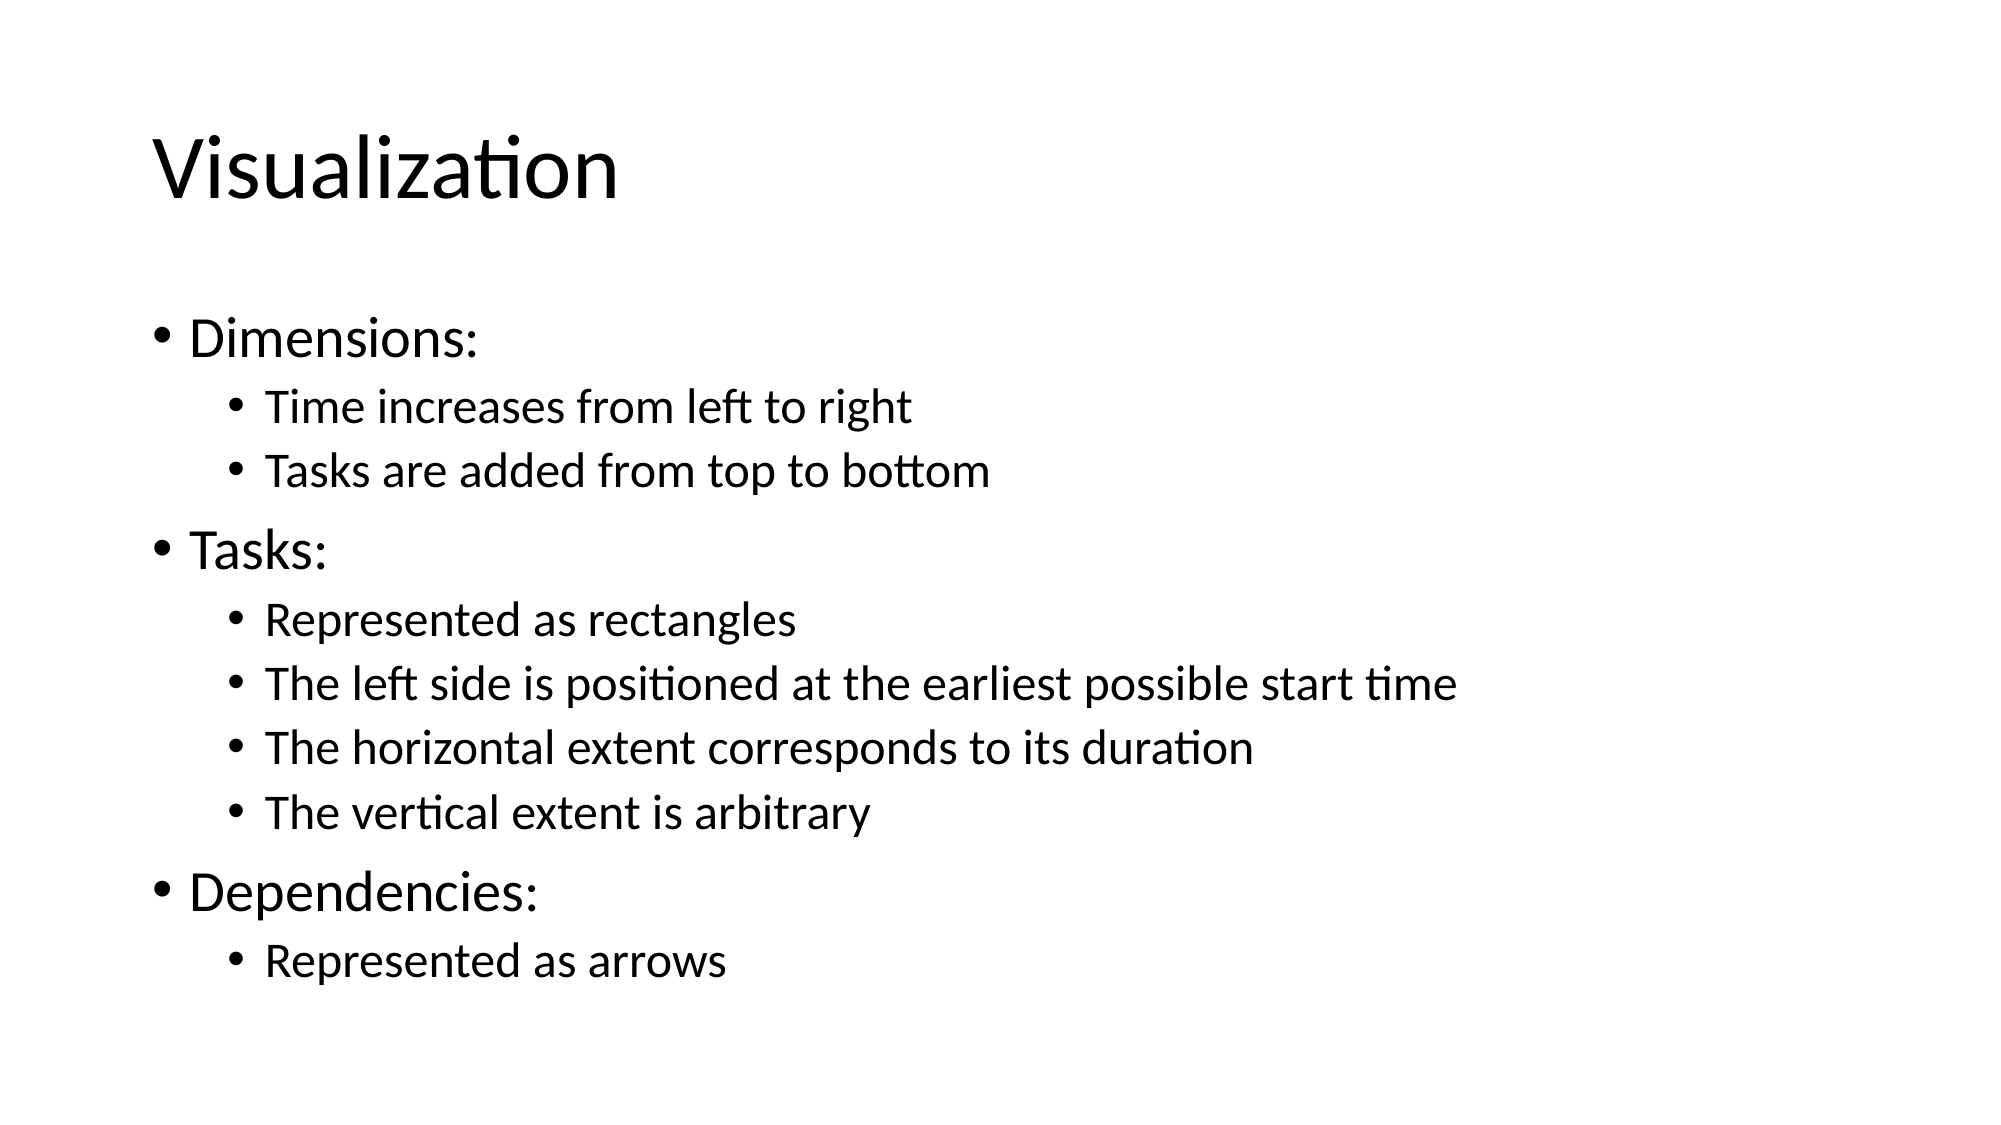

# Visualization
Dimensions:
Time increases from left to right
Tasks are added from top to bottom
Tasks:
Represented as rectangles
The left side is positioned at the earliest possible start time
The horizontal extent corresponds to its duration
The vertical extent is arbitrary
Dependencies:
Represented as arrows